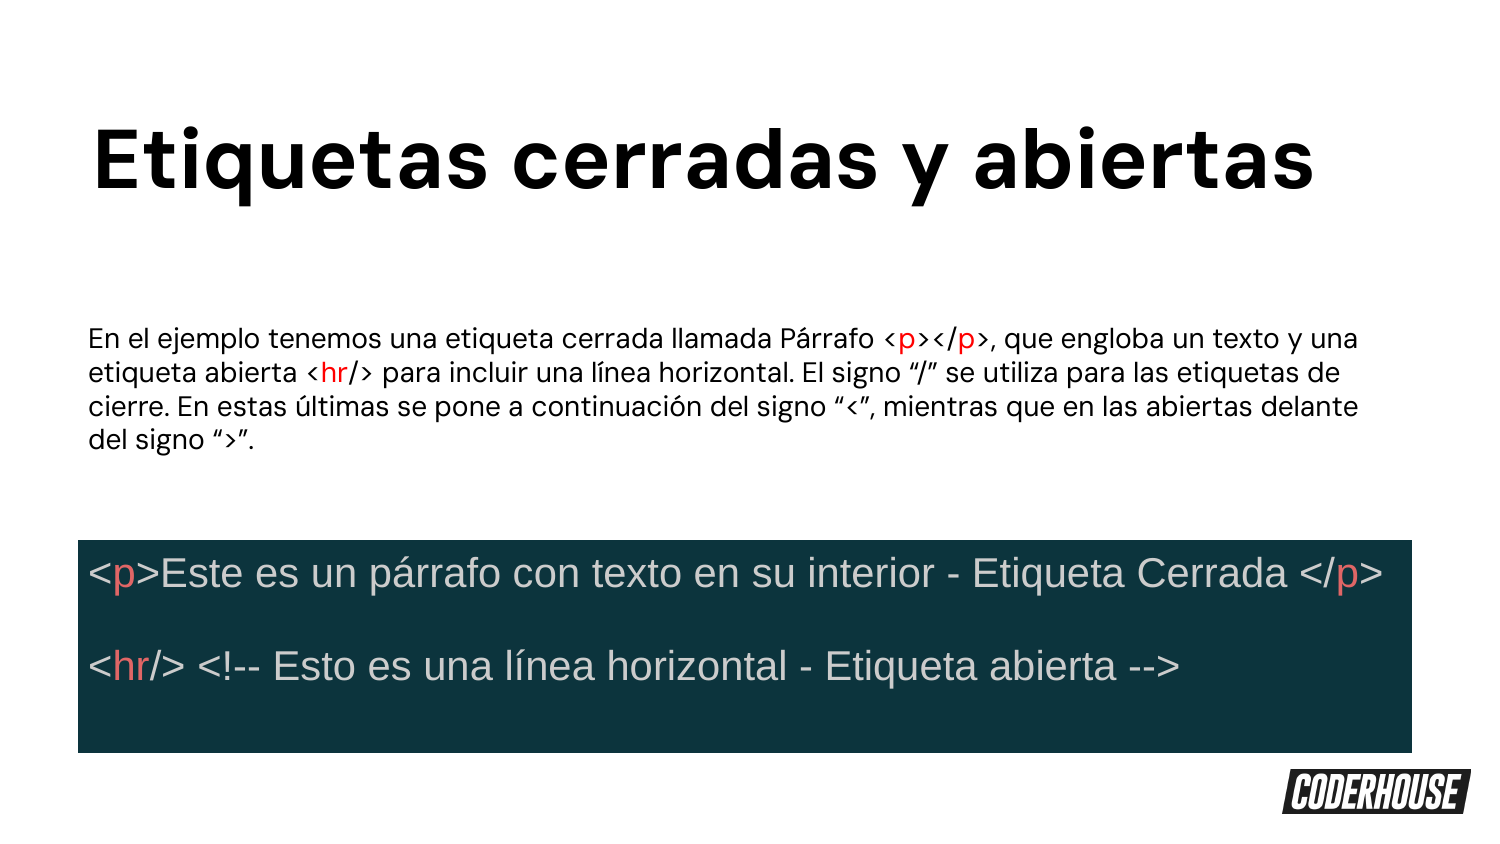

Etiquetas cerradas y abiertas
En el ejemplo tenemos una etiqueta cerrada llamada Párrafo <p></p>, que engloba un texto y una etiqueta abierta <hr/> para incluir una línea horizontal. El signo “/” se utiliza para las etiquetas de cierre. En estas últimas se pone a continuación del signo “<”, mientras que en las abiertas delante del signo “>”.

| <p>Este es un párrafo con texto en su interior - Etiqueta Cerrada </p> <hr/> <!-- Esto es una línea horizontal - Etiqueta abierta --> |
| --- |